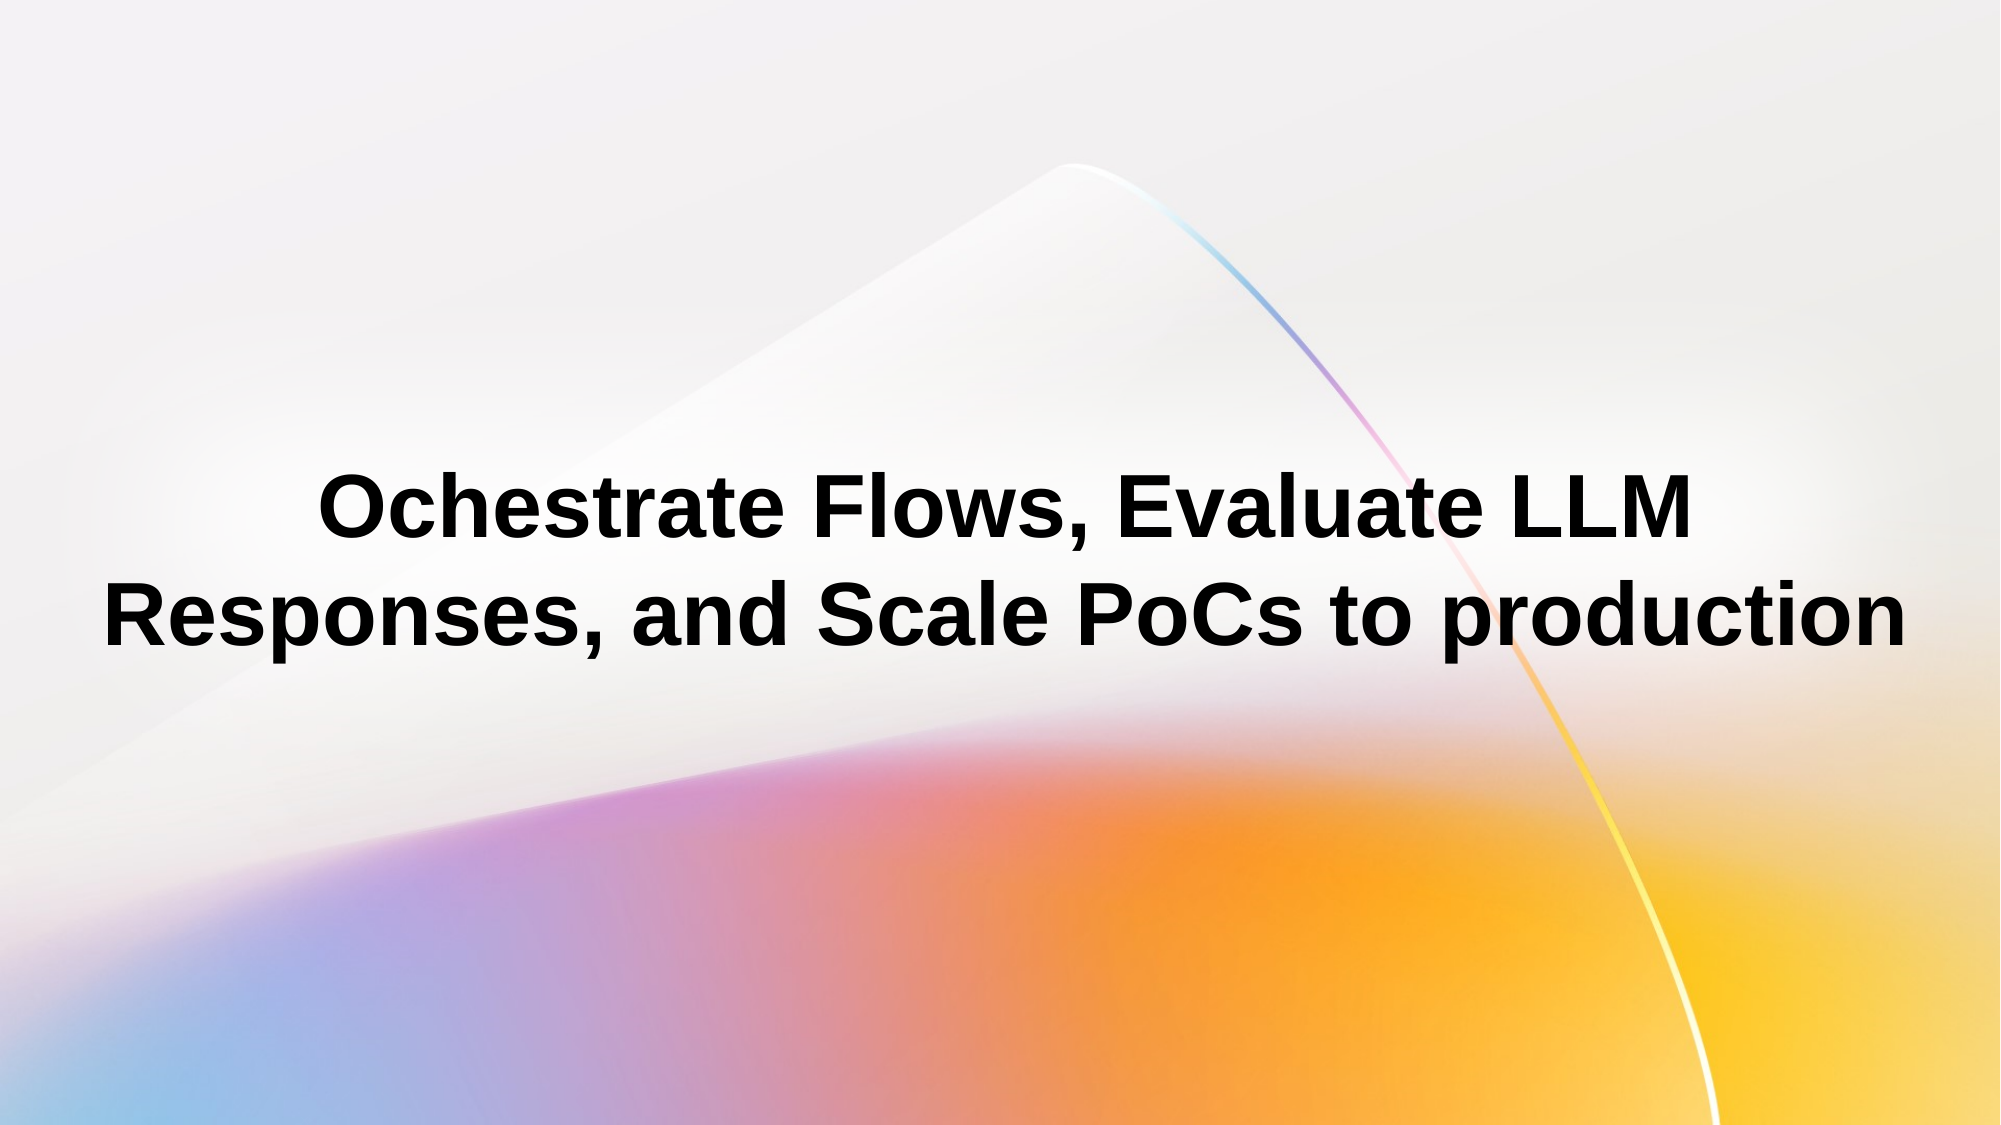

Ochestrate Flows, Evaluate LLM Responses, and Scale PoCs to production